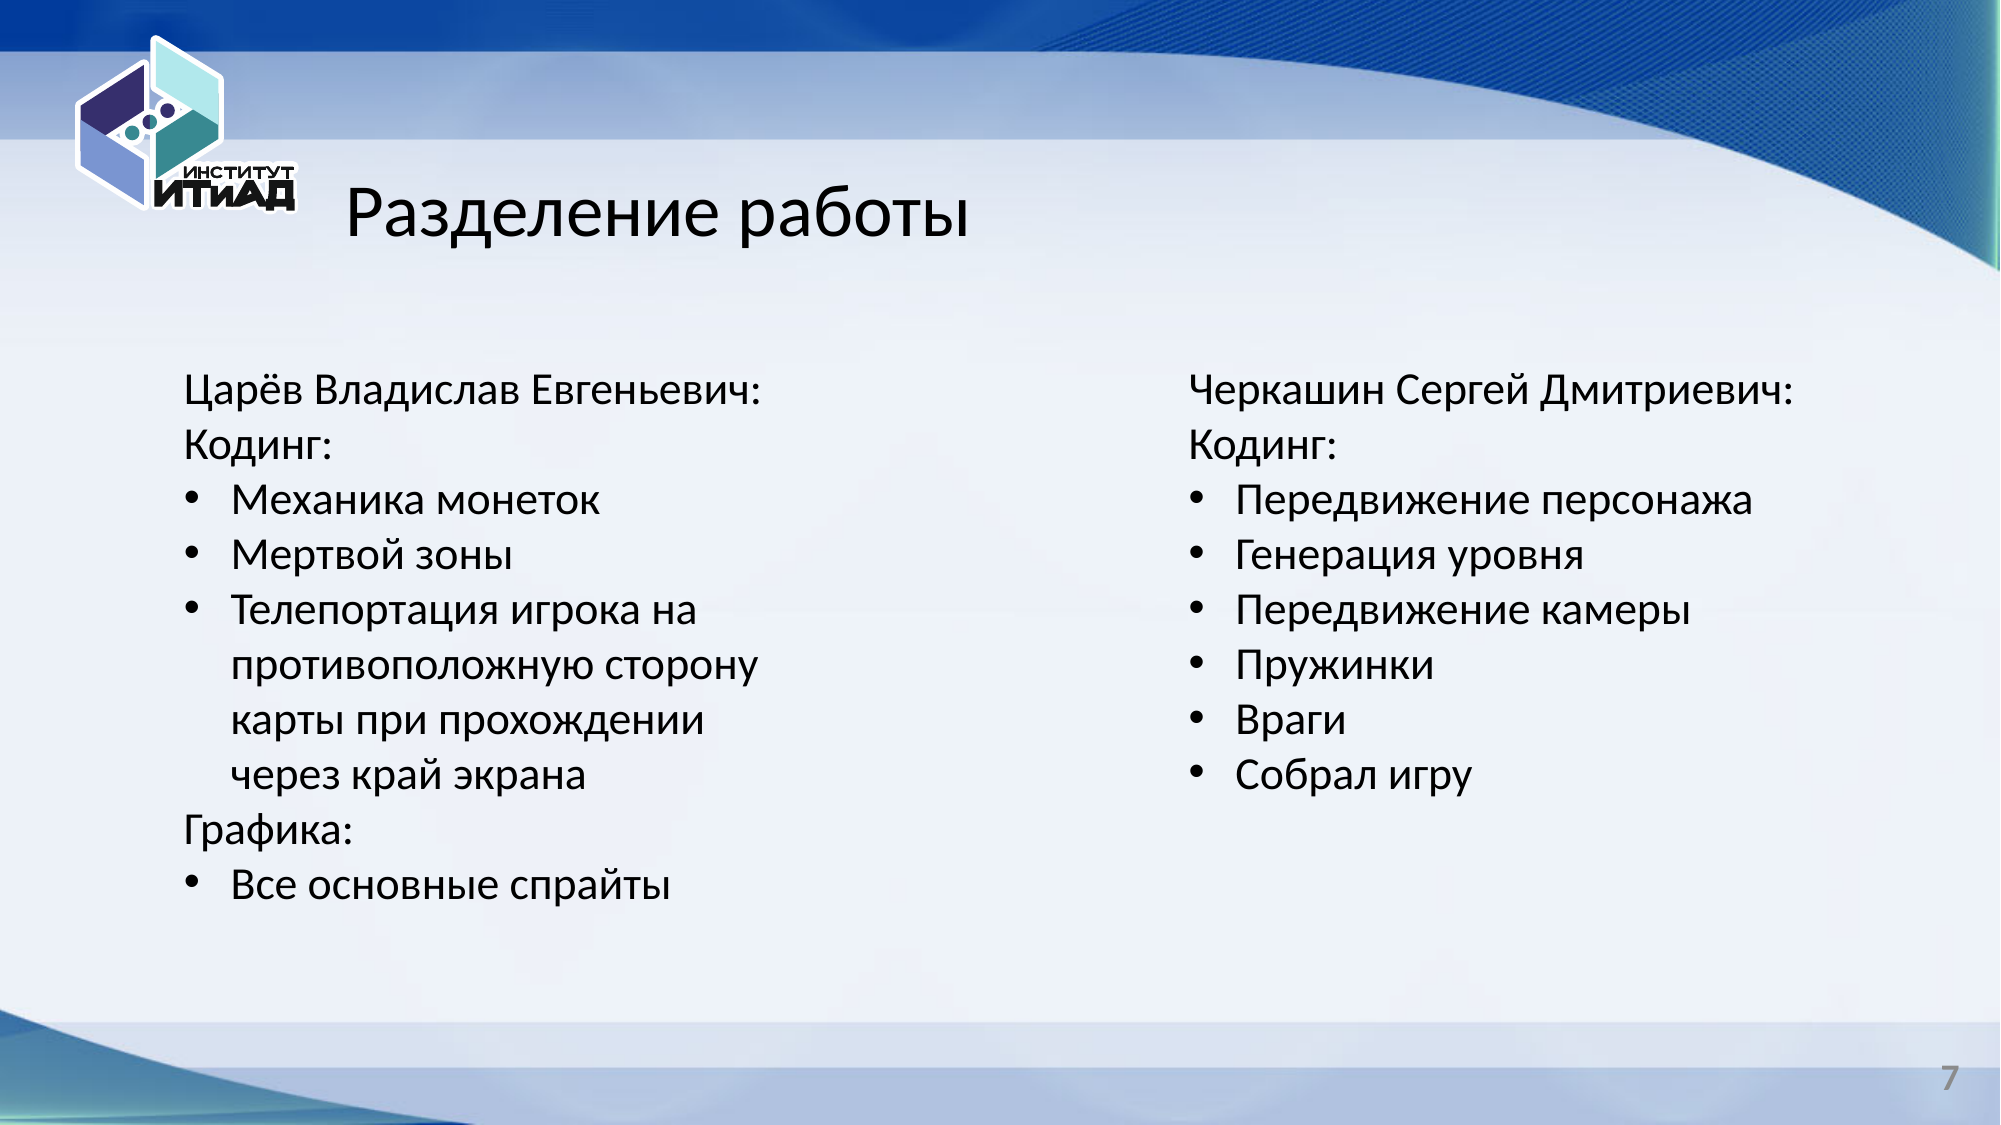

Разделение работы
Царёв Владислав Евгеньевич:
Кодинг:
Механика монеток
Мертвой зоны
Телепортация игрока на противоположную сторону карты при прохождении через край экрана
Графика:
Все основные спрайты
Черкашин Сергей Дмитриевич:
Кодинг:
Передвижение персонажа
Генерация уровня
Передвижение камеры
Пружинки
Враги
Собрал игру
7